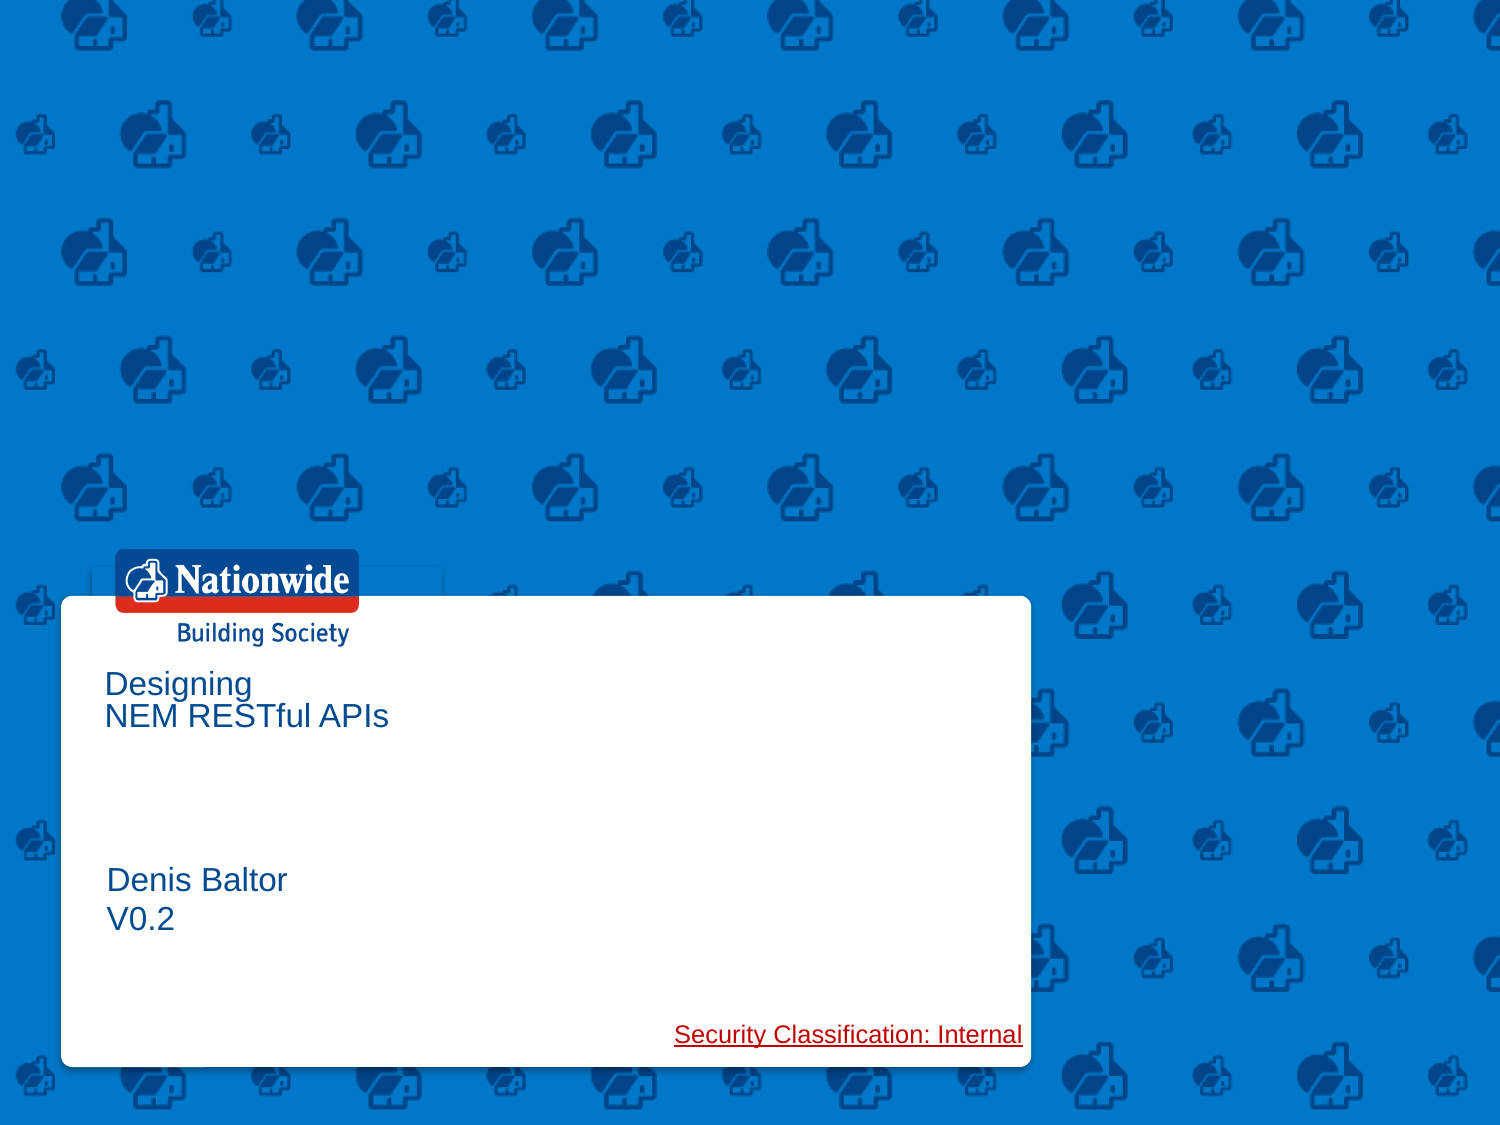

Designing
NEM RESTful APIs
Denis Baltor
V0.2
Security Classification: Internal